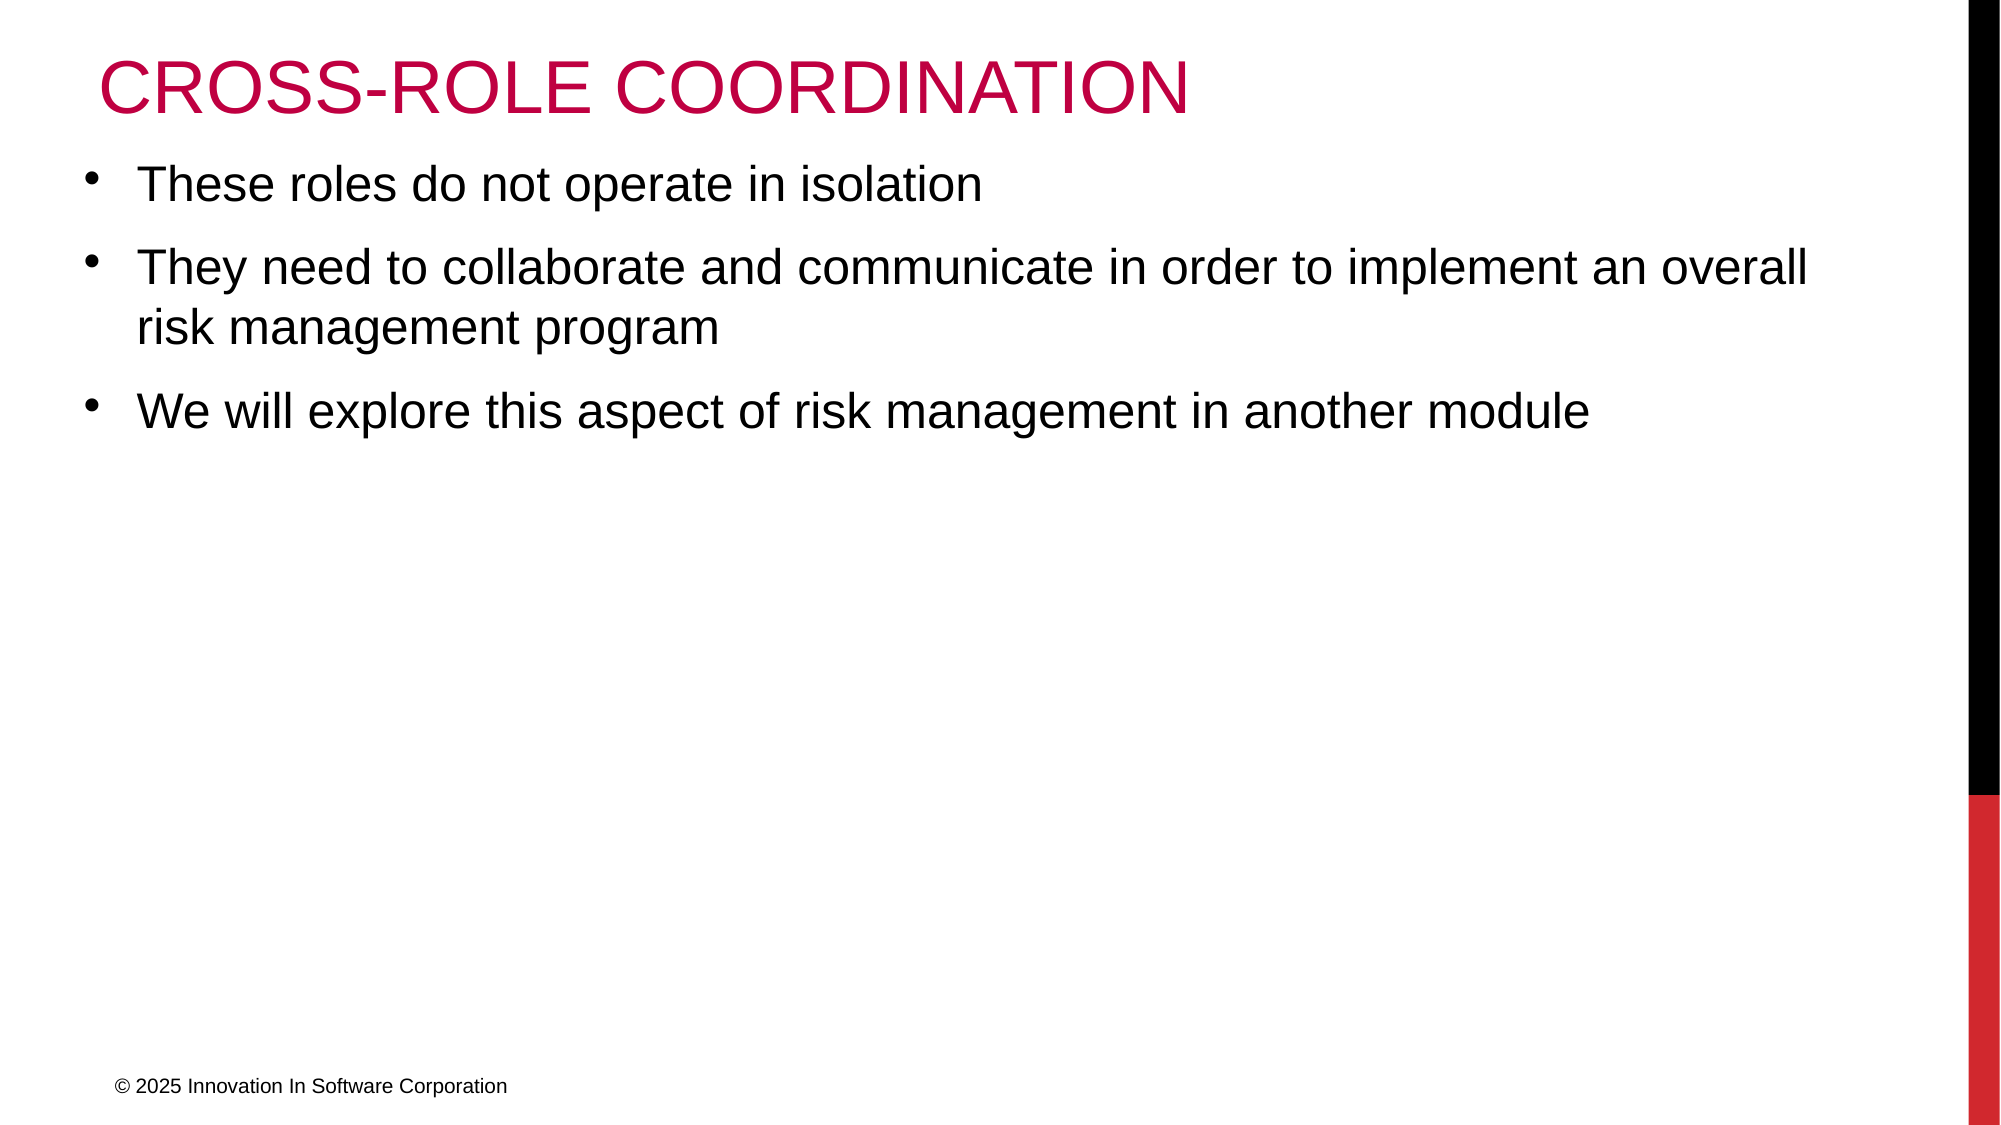

# Cross-Role Coordination
These roles do not operate in isolation
They need to collaborate and communicate in order to implement an overall risk management program
We will explore this aspect of risk management in another module

© 2025 Innovation In Software Corporation